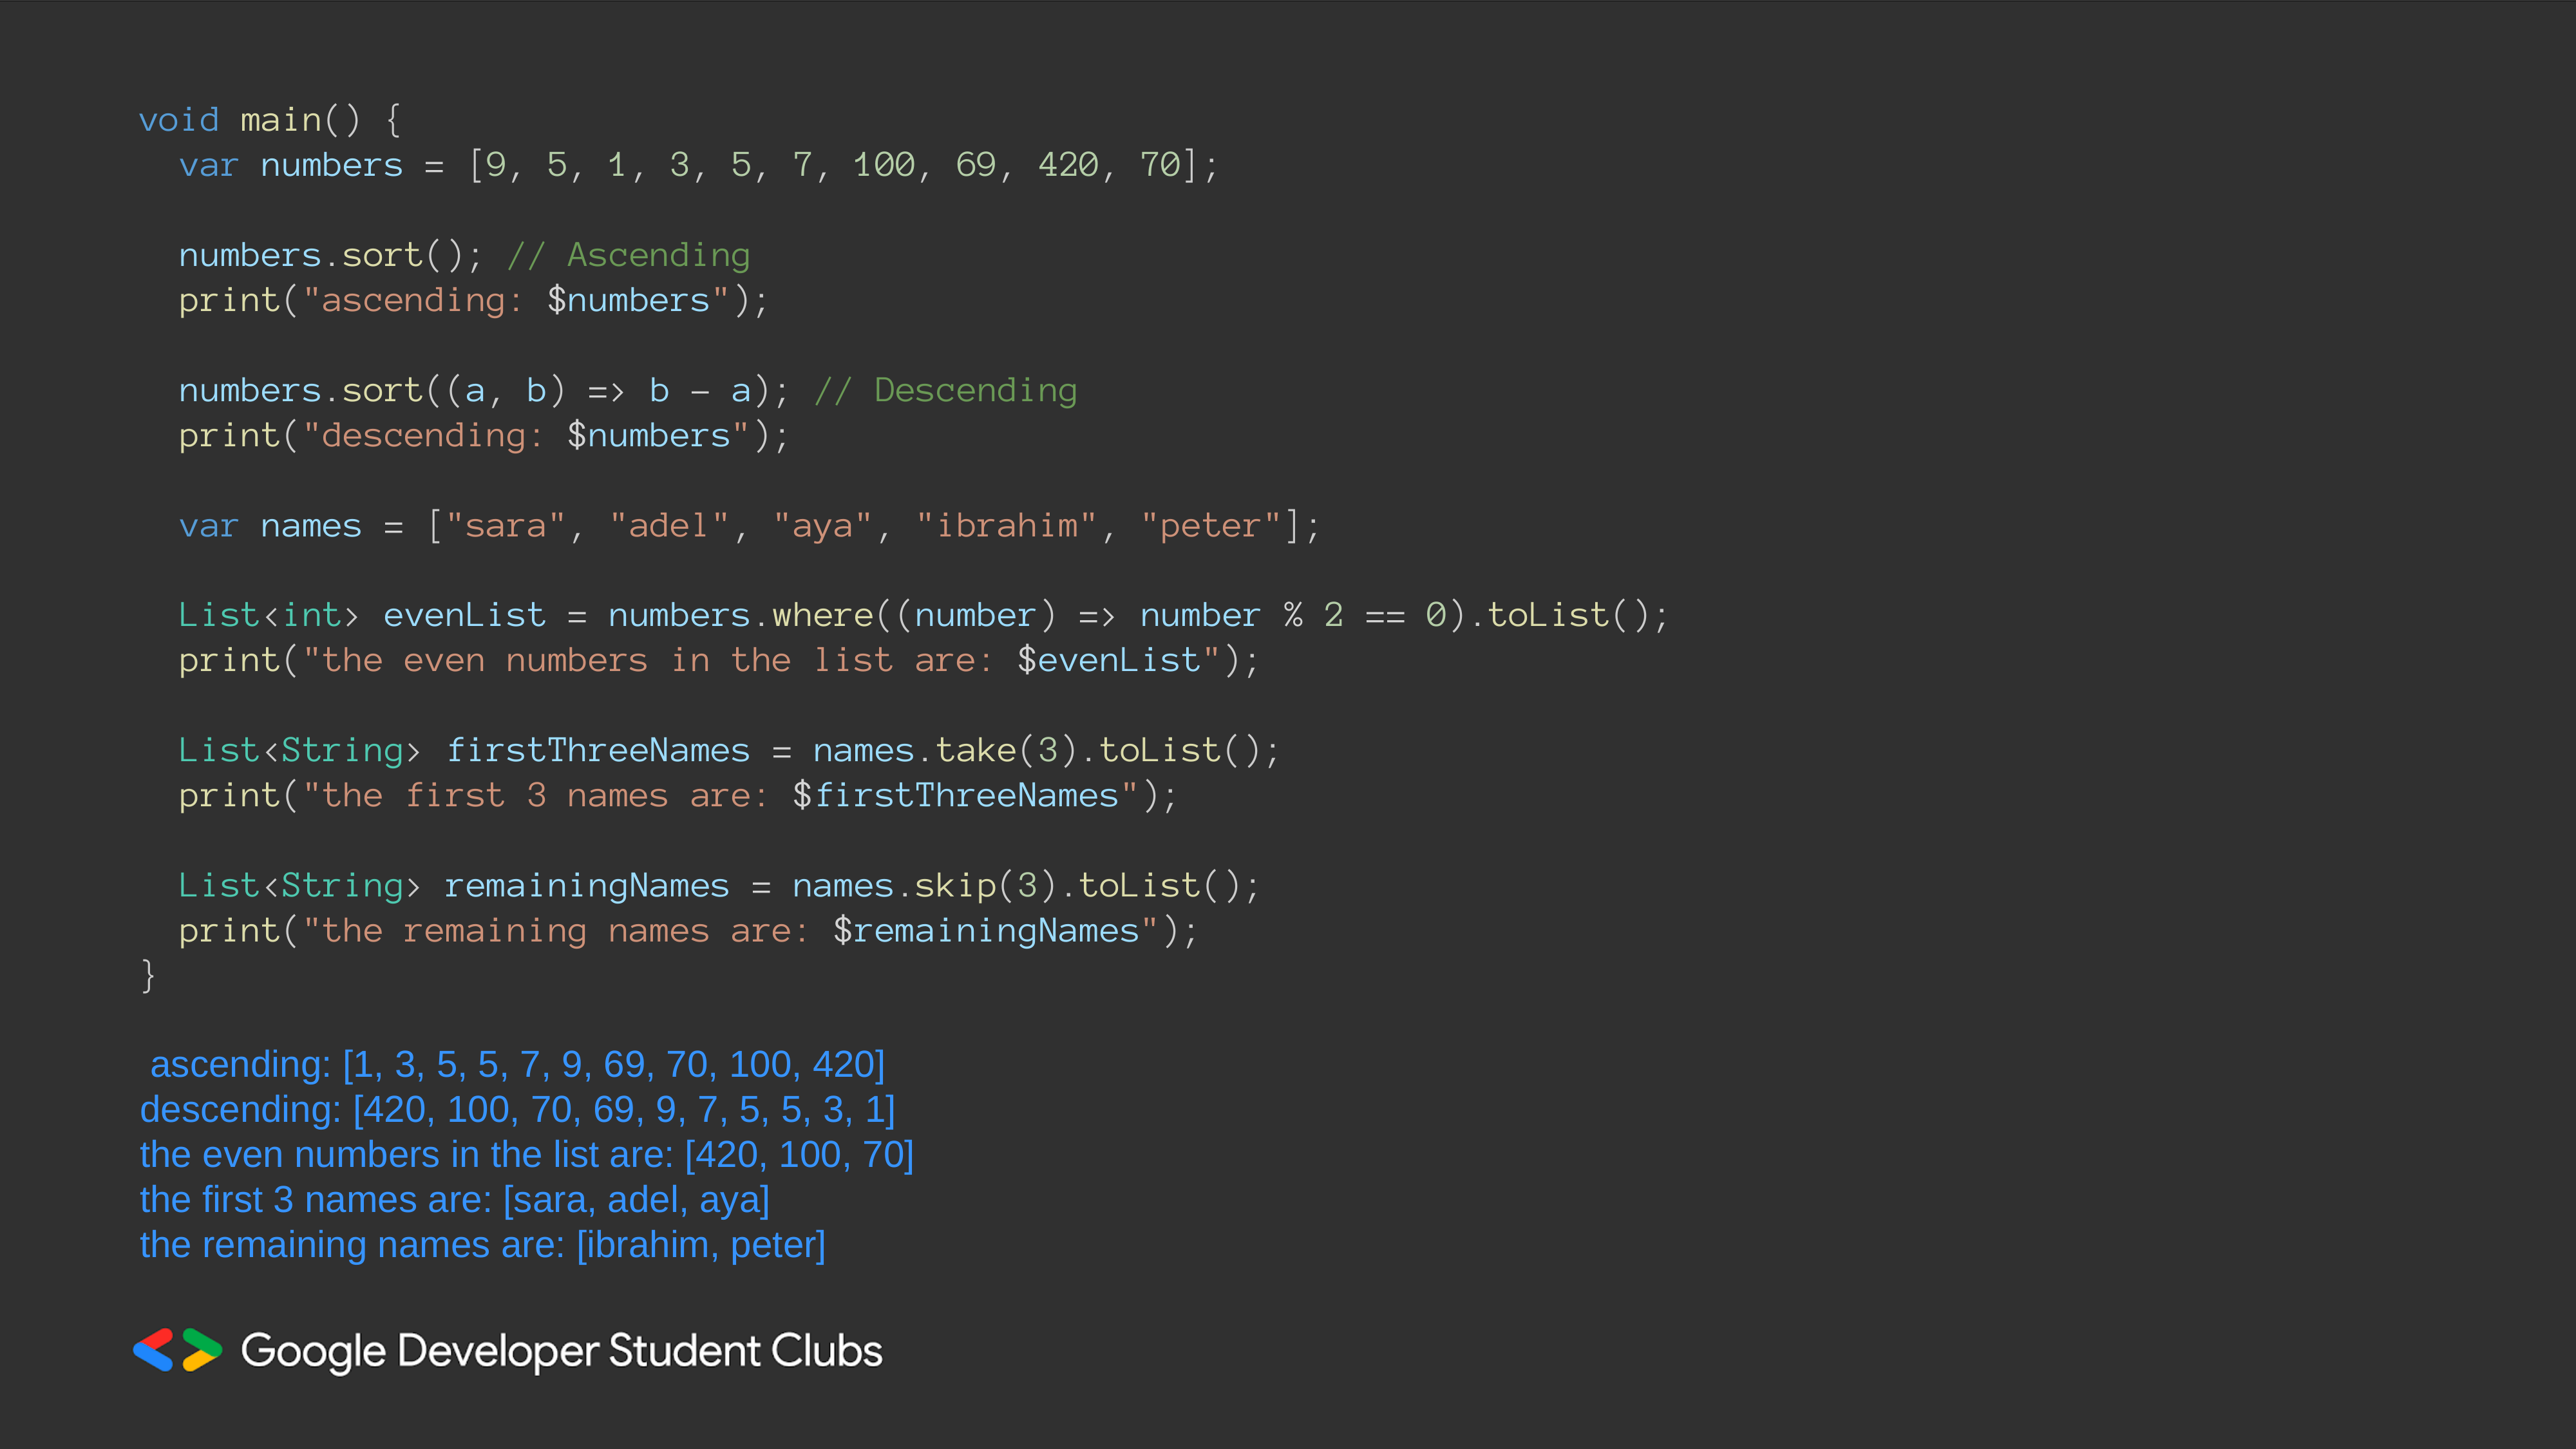

void main() {
  var numbers = [9, 5, 1, 3, 5, 7, 100, 69, 420, 70];
  numbers.sort(); // Ascending
  print("ascending: $numbers");
  numbers.sort((a, b) => b - a); // Descending
  print("descending: $numbers");
  var names = ["sara", "adel", "aya", "ibrahim", "peter"];
  List<int> evenList = numbers.where((number) => number % 2 == 0).toList();
  print("the even numbers in the list are: $evenList");
  List<String> firstThreeNames = names.take(3).toList();
  print("the first 3 names are: $firstThreeNames");
  List<String> remainingNames = names.skip(3).toList();
  print("the remaining names are: $remainingNames");
}

ascending: [1, 3, 5, 5, 7, 9, 69, 70, 100, 420]
descending: [420, 100, 70, 69, 9, 7, 5, 5, 3, 1]
the even numbers in the list are: [420, 100, 70]
the first 3 names are: [sara, adel, aya]
the remaining names are: [ibrahim, peter]